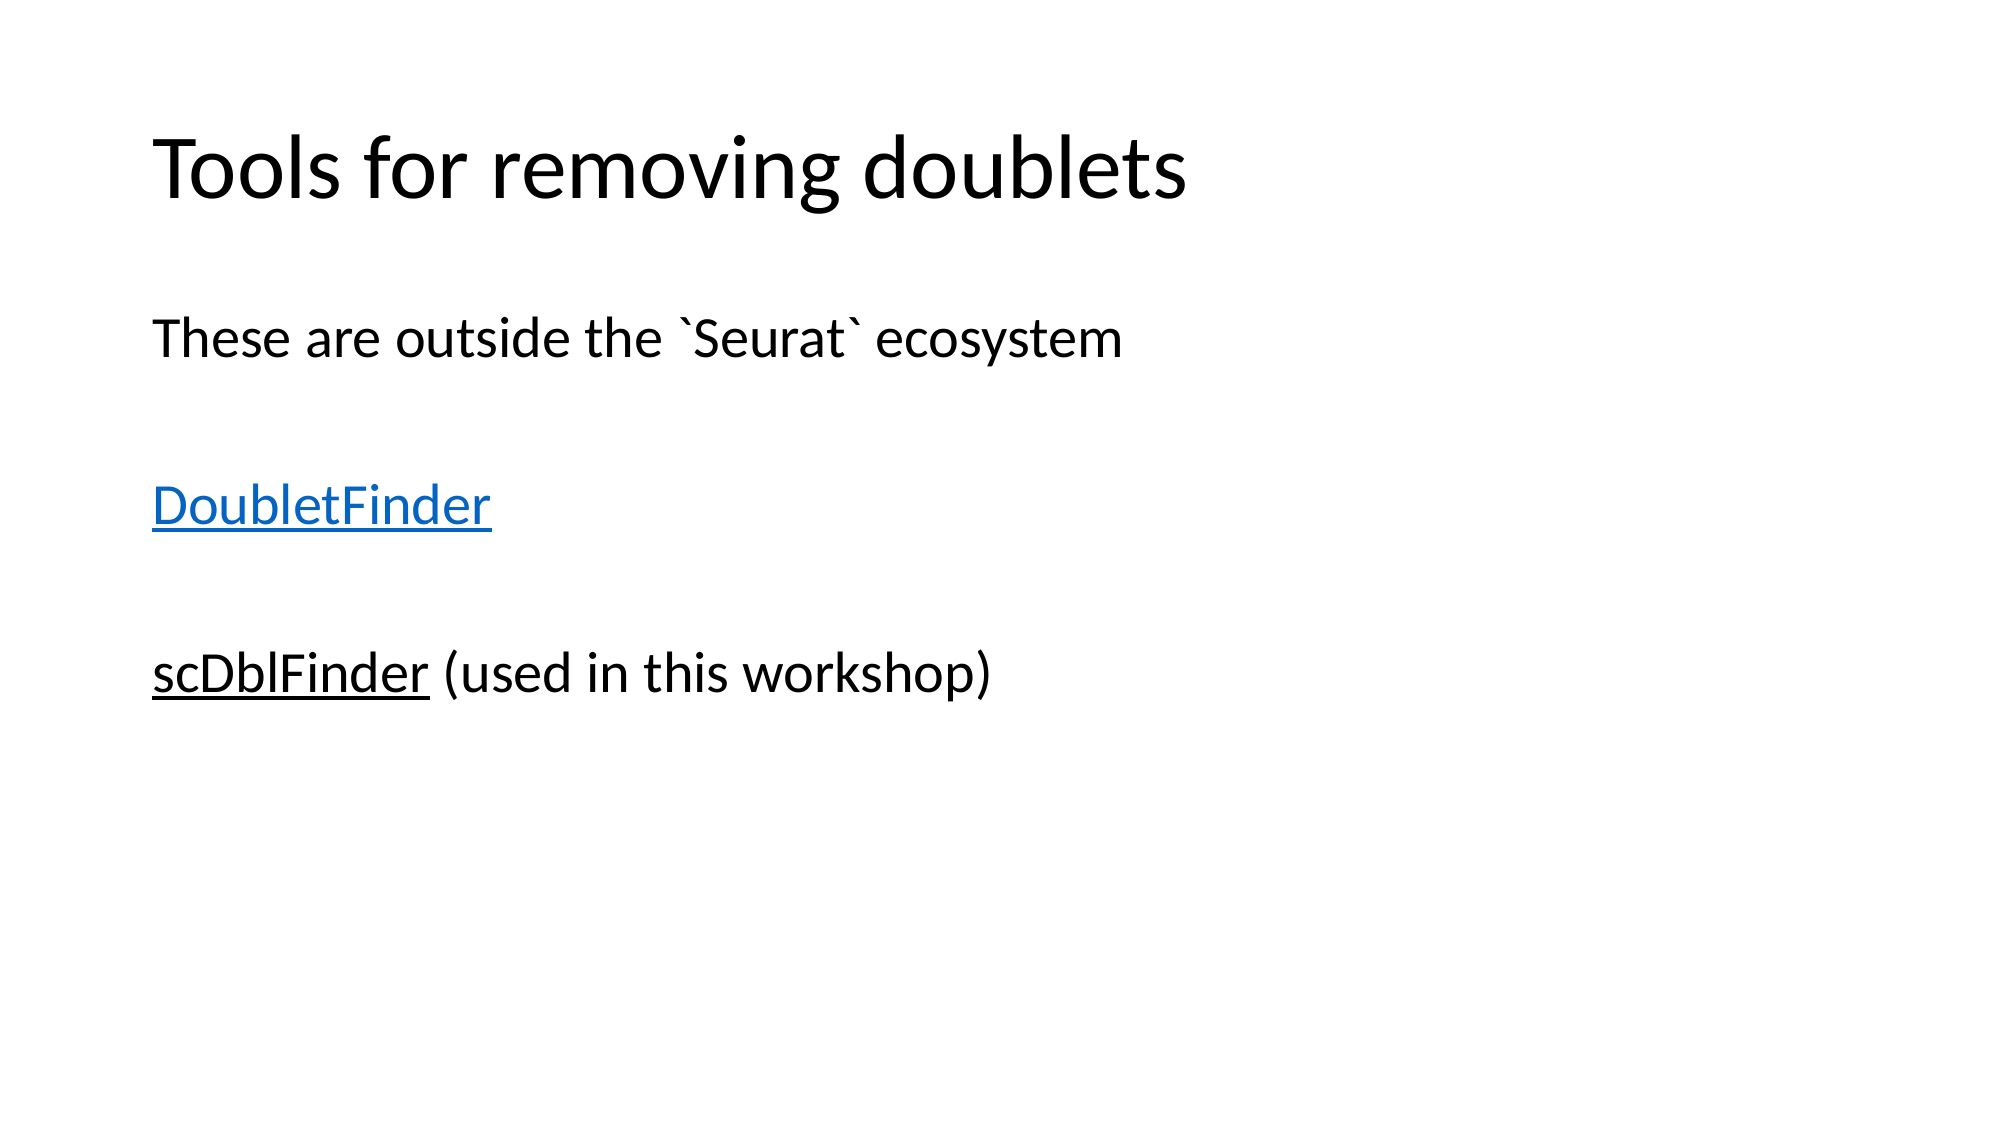

# Tools for removing doublets
These are outside the `Seurat` ecosystem

DoubletFinder

scDblFinder (used in this workshop)